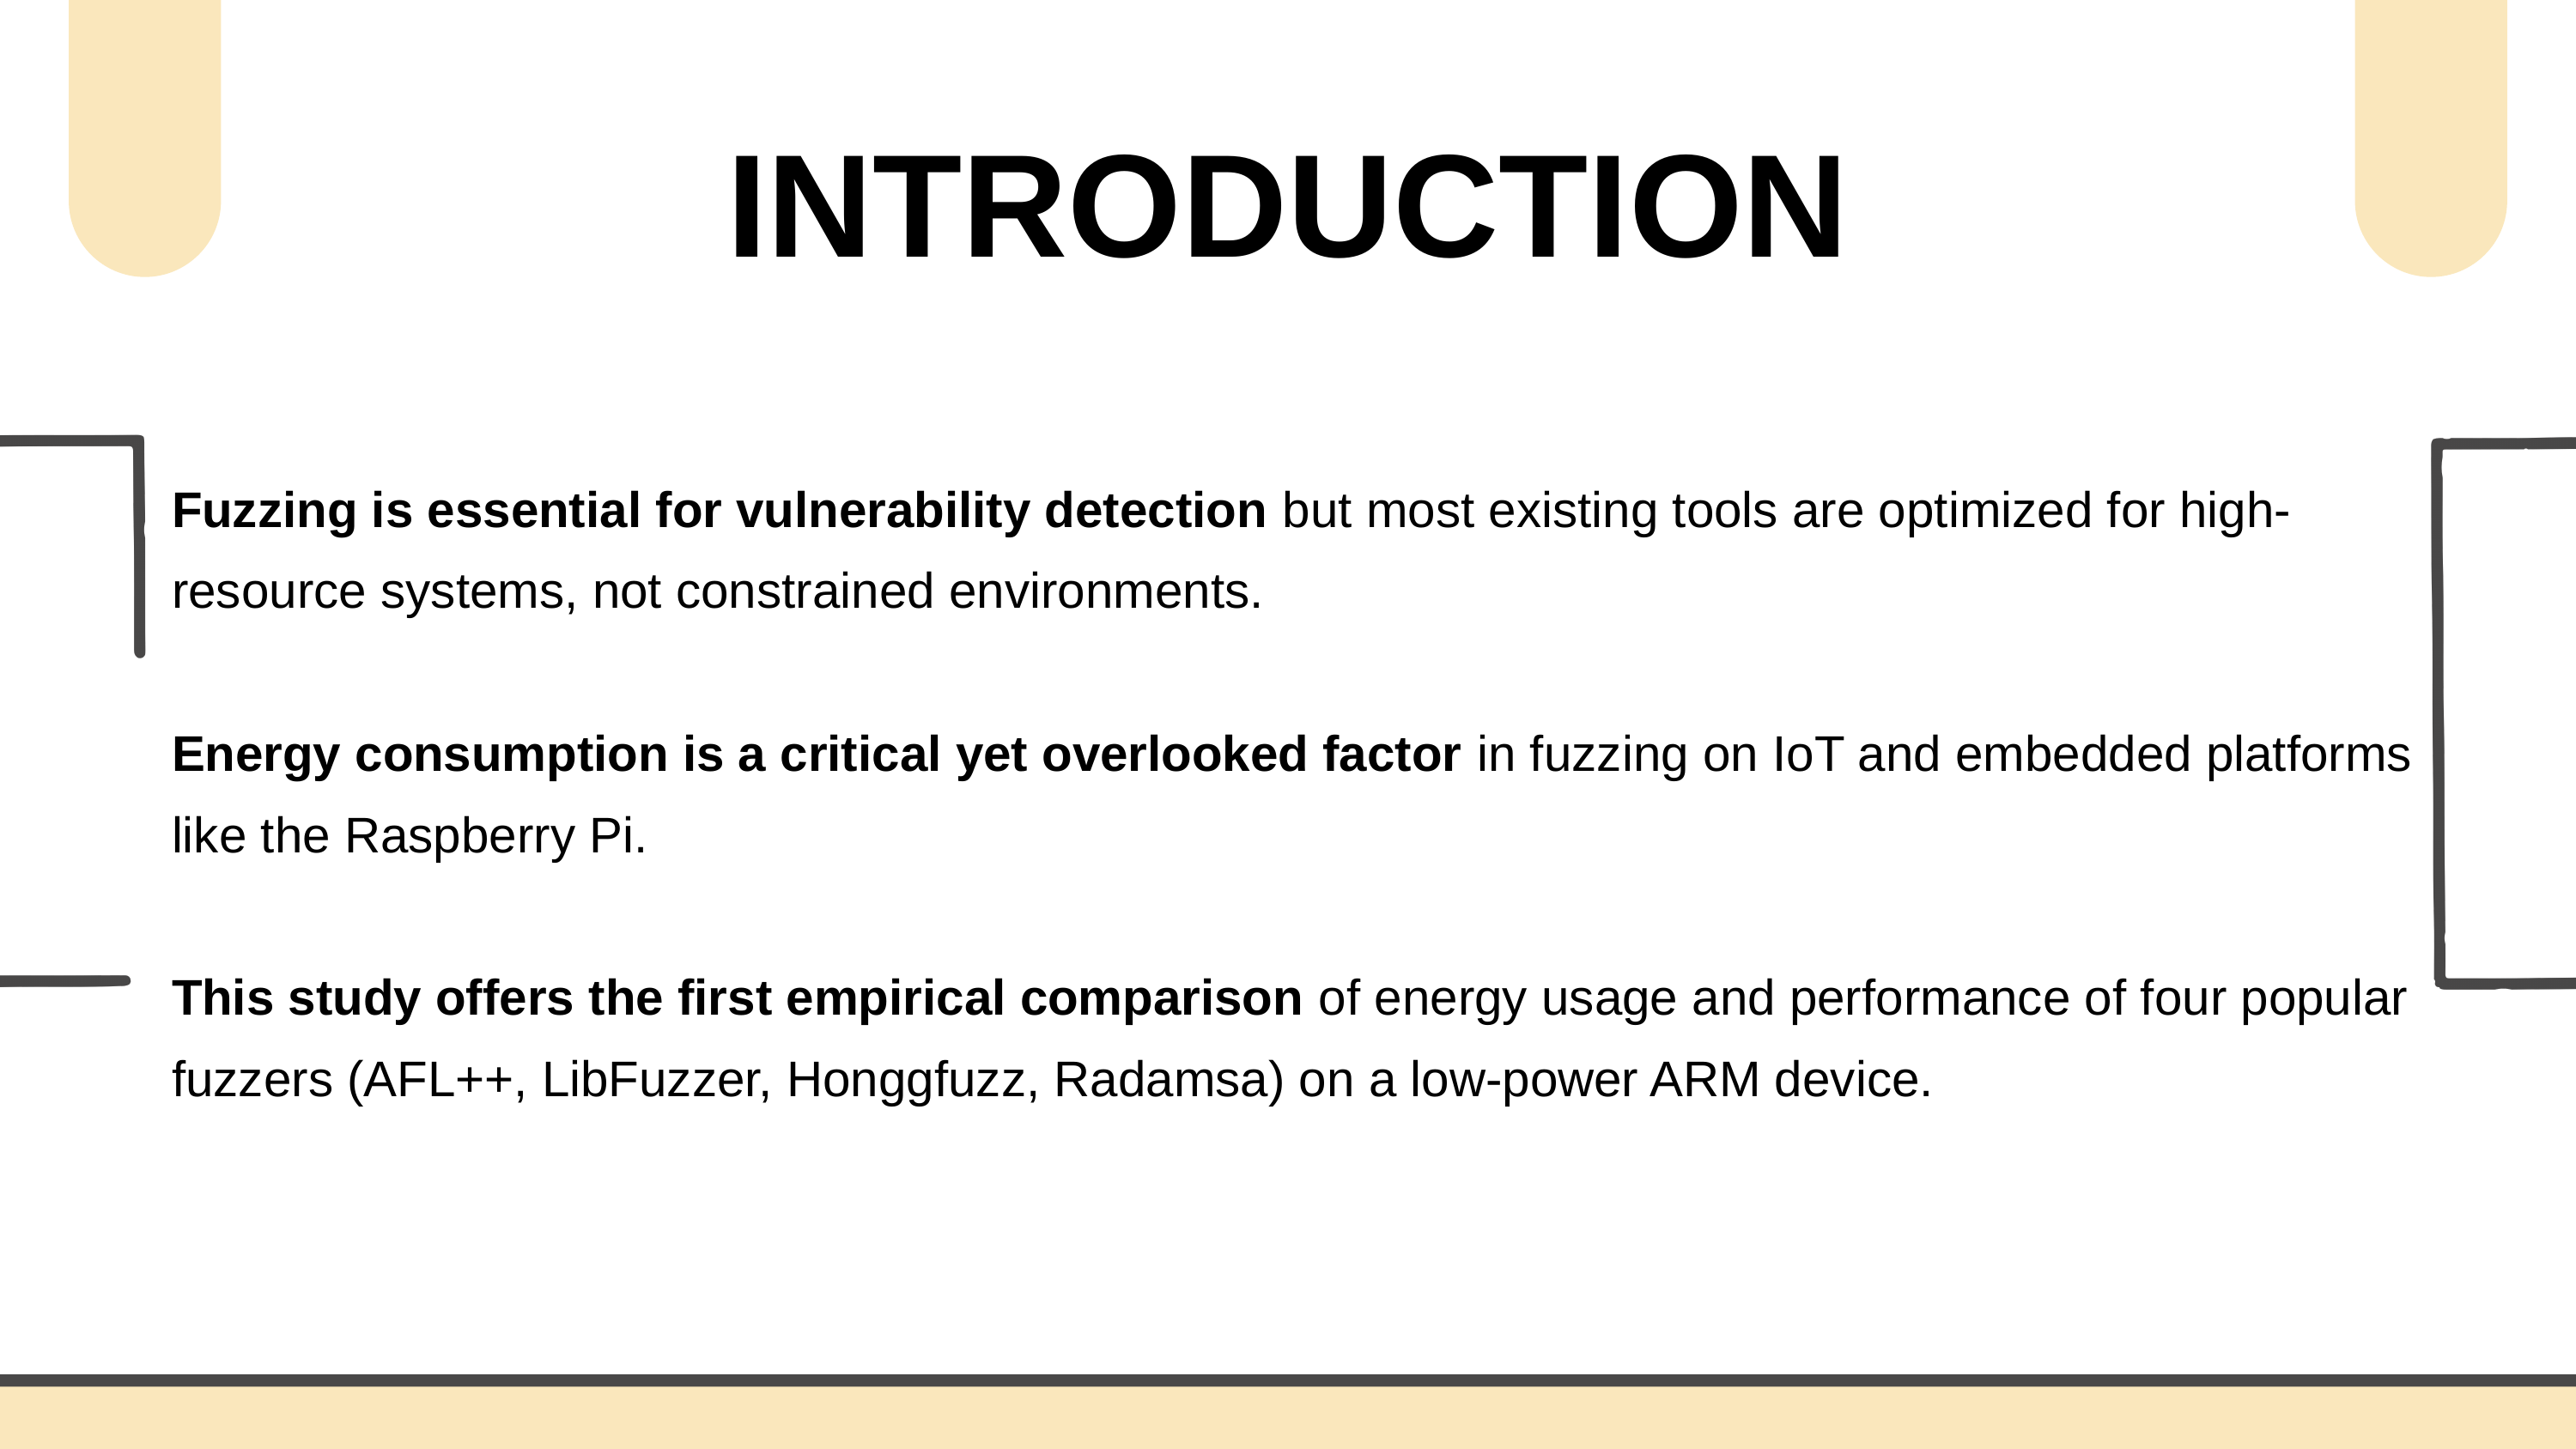

INTRODUCTION

Fuzzing is essential for vulnerability detection but most existing tools are optimized for high-resource systems, not constrained environments.

Energy consumption is a critical yet overlooked factor in fuzzing on IoT and embedded platforms like the Raspberry Pi.

This study offers the first empirical comparison of energy usage and performance of four popular fuzzers (AFL++, LibFuzzer, Honggfuzz, Radamsa) on a low-power ARM device.